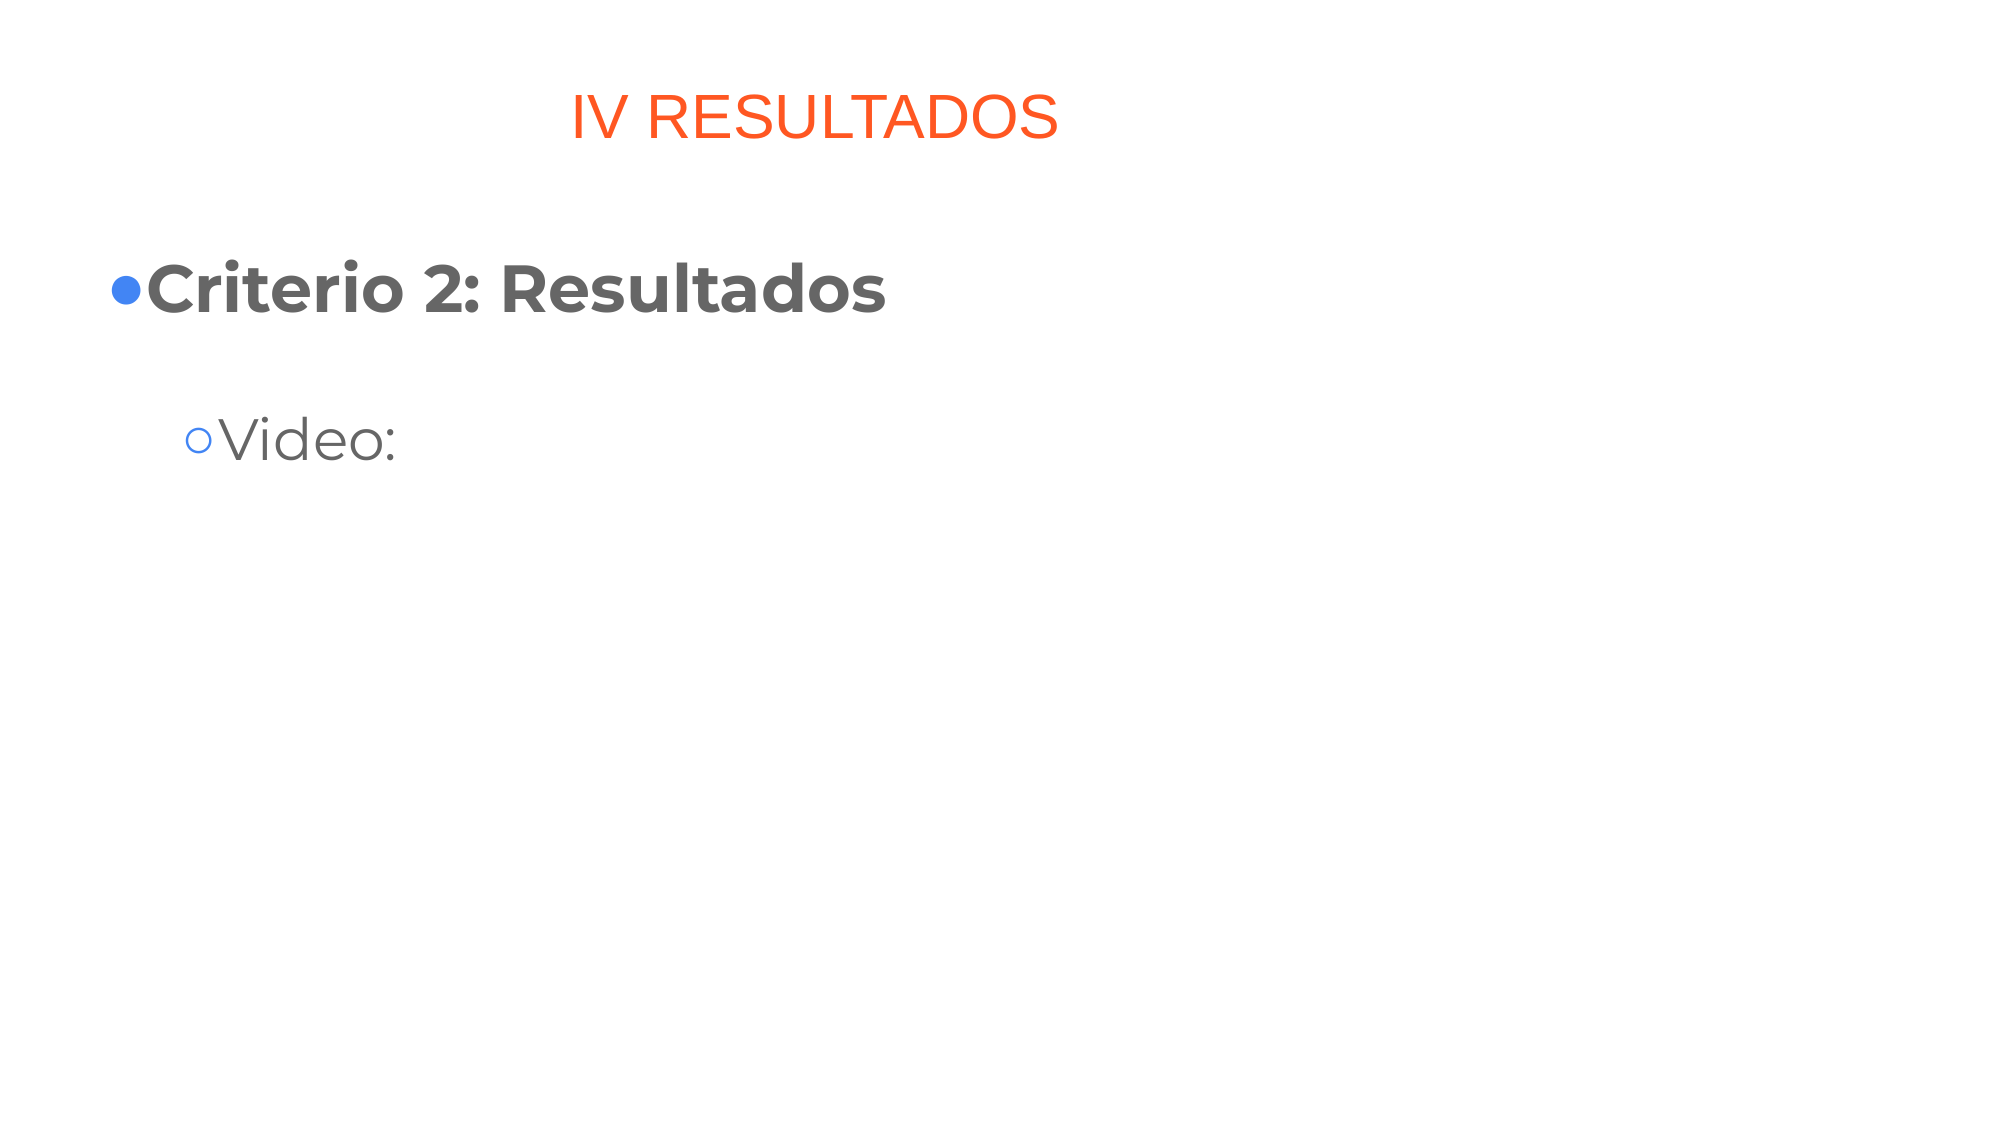

# IV RESULTADOS
Criterio 2: Resultados

Video: